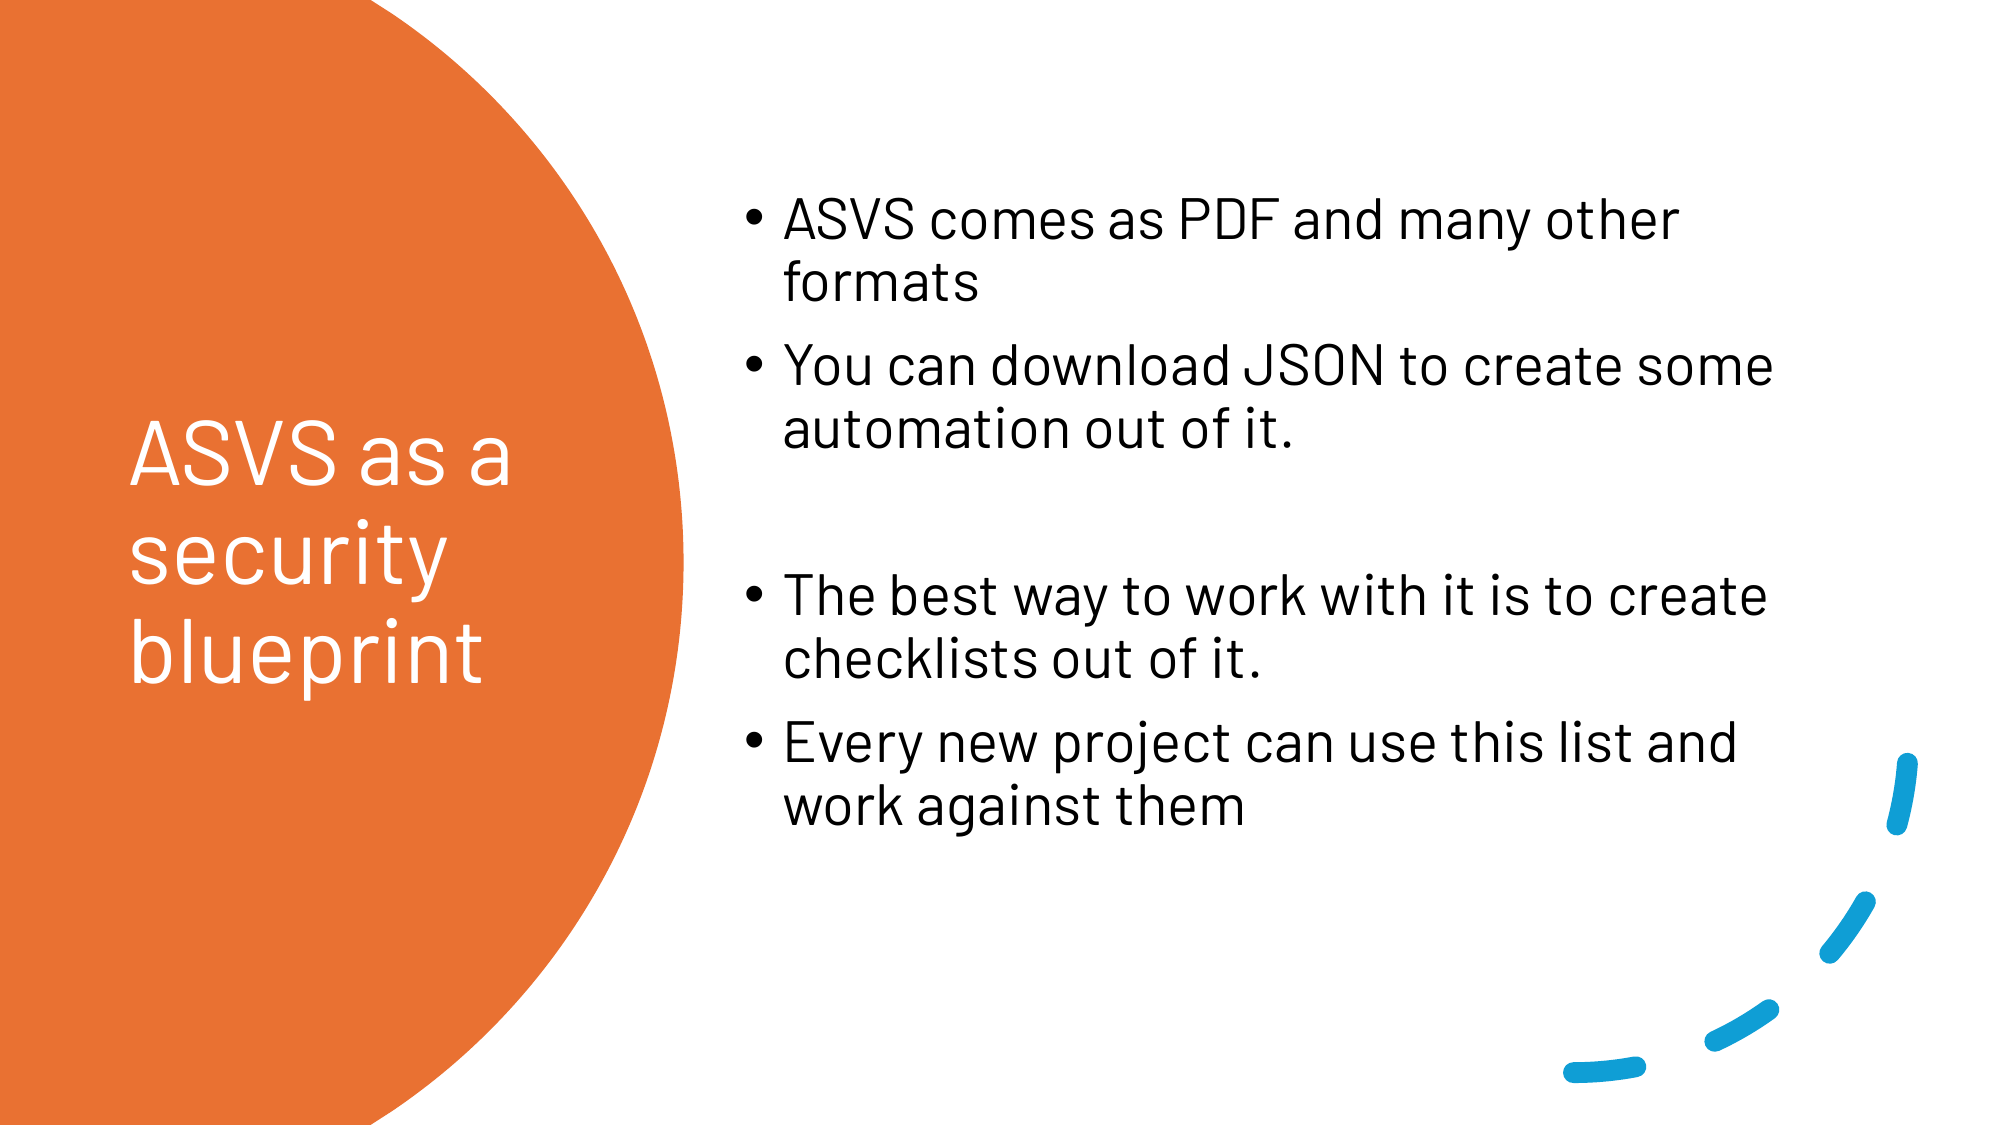

ASVS comes as PDF and many other formats
You can download JSON to create some automation out of it.

The best way to work with it is to create checklists out of it.
Every new project can use this list and work against them

# ASVS as a security blueprint